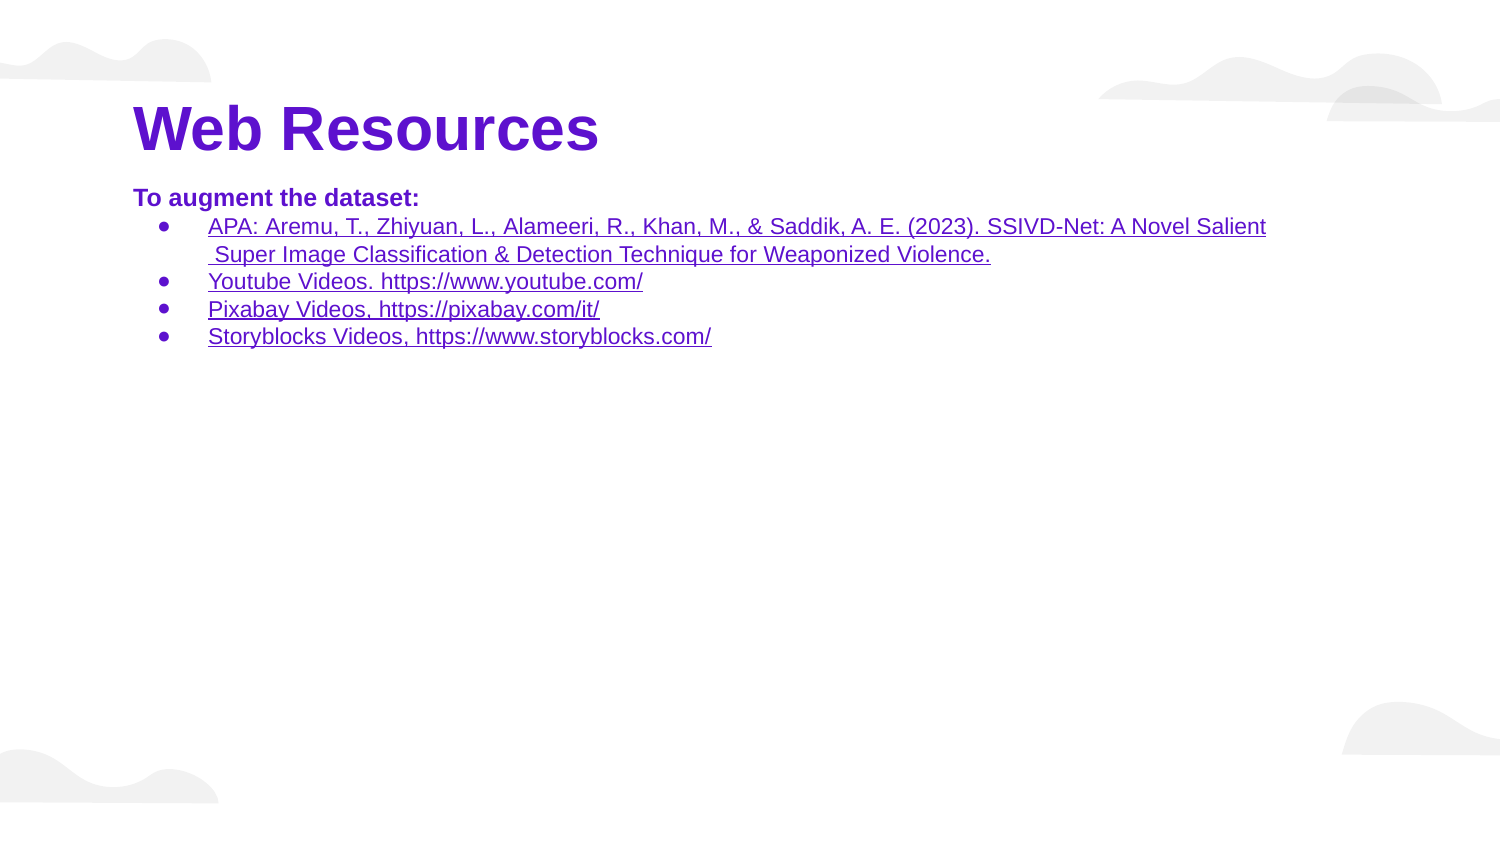

# Web Resources
To augment the dataset:
APA: Aremu, T., Zhiyuan, L., Alameeri, R., Khan, M., & Saddik, A. E. (2023). SSIVD-Net: A Novel Salient Super Image Classification & Detection Technique for Weaponized Violence.
Youtube Videos. https://www.youtube.com/
Pixabay Videos, https://pixabay.com/it/
Storyblocks Videos, https://www.storyblocks.com/